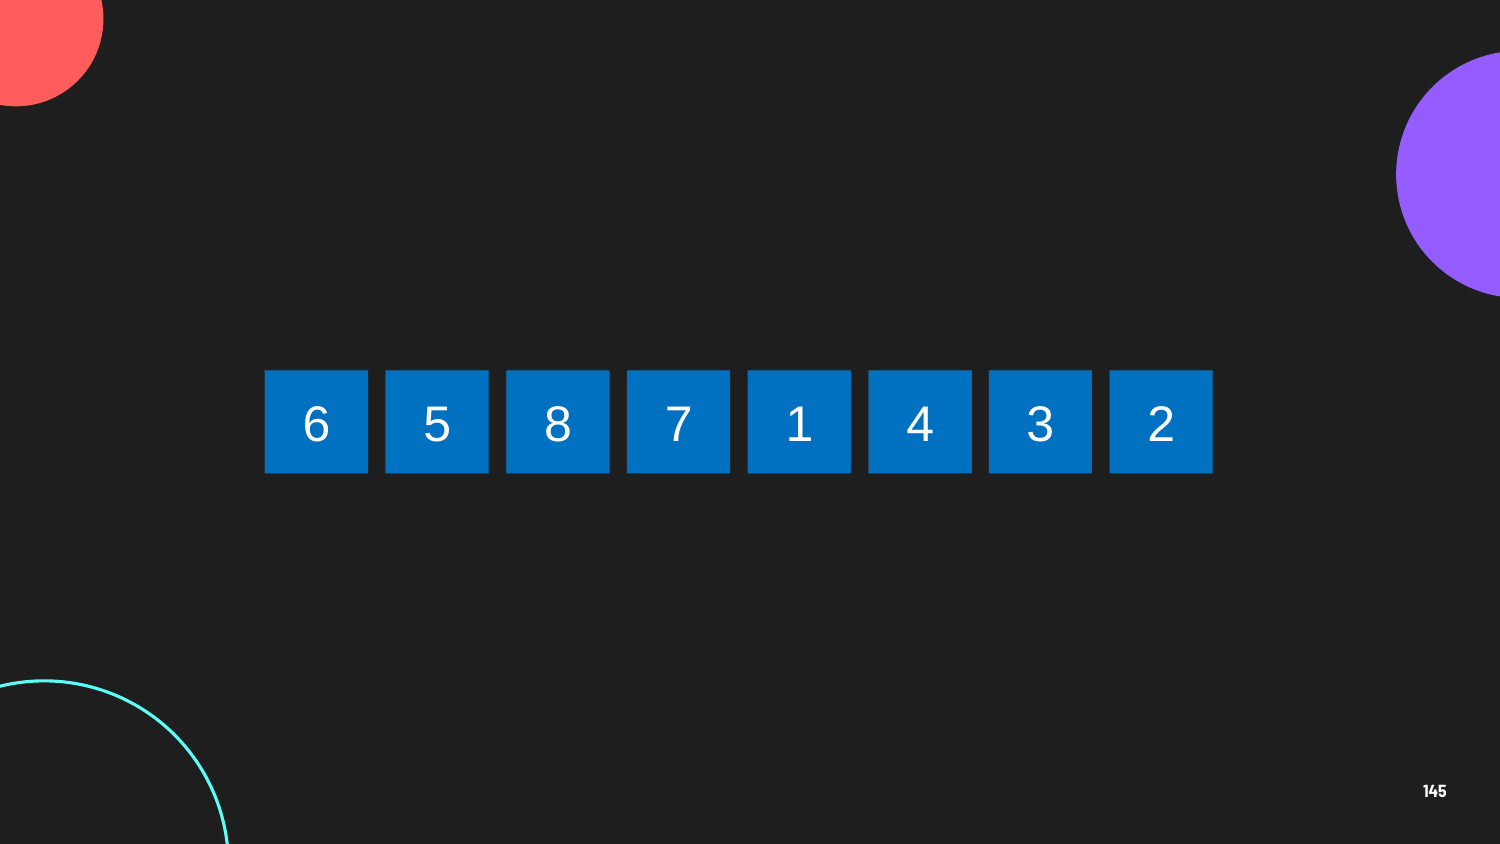

2
3
4
1
7
8
5
6

145